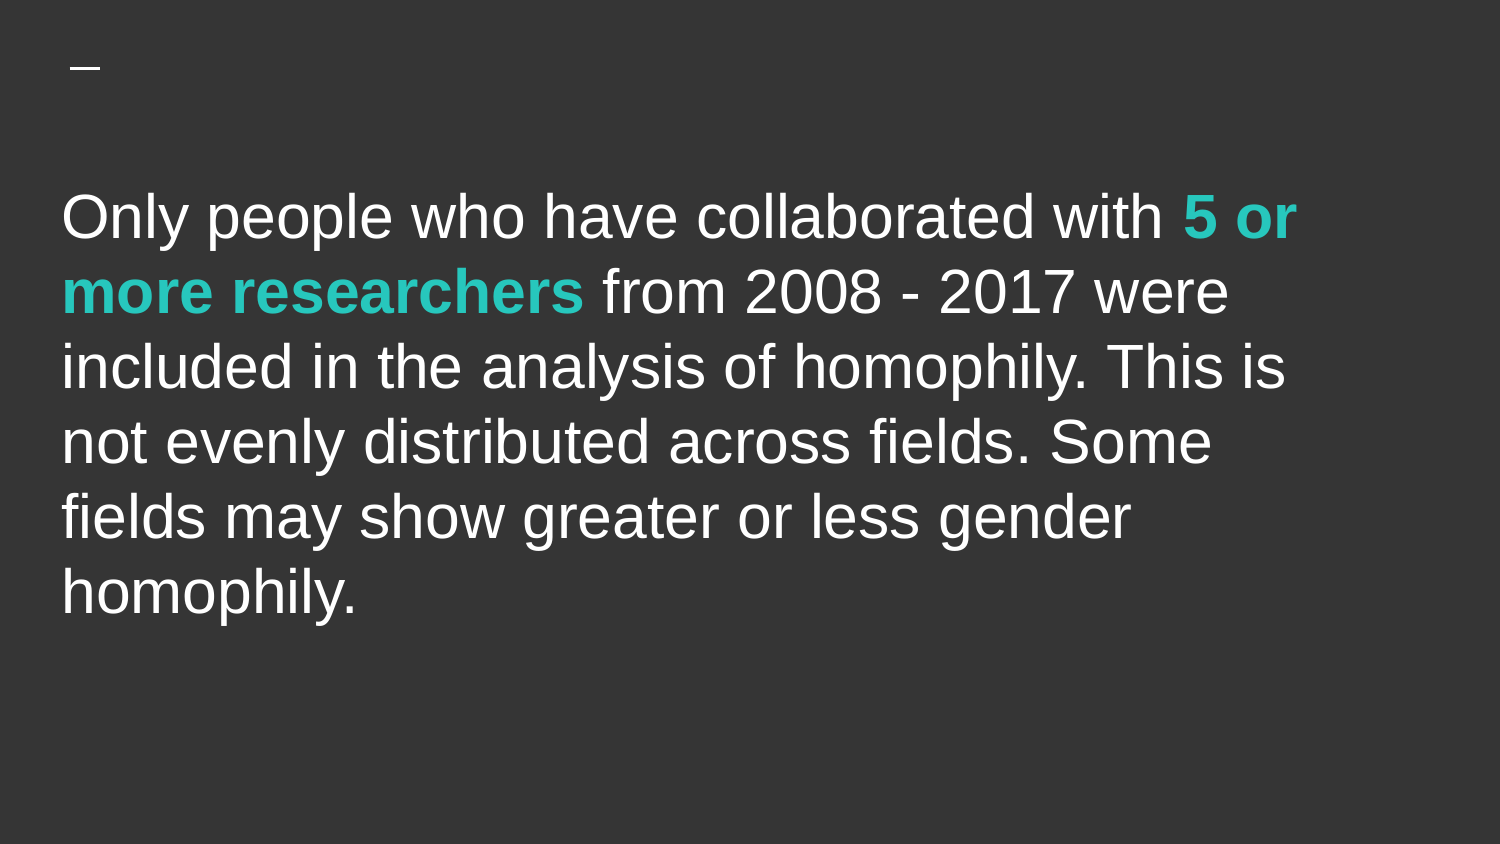

# Only people who have collaborated with 5 or more researchers from 2008 - 2017 were included in the analysis of homophily. This is not evenly distributed across fields. Some fields may show greater or less gender homophily.